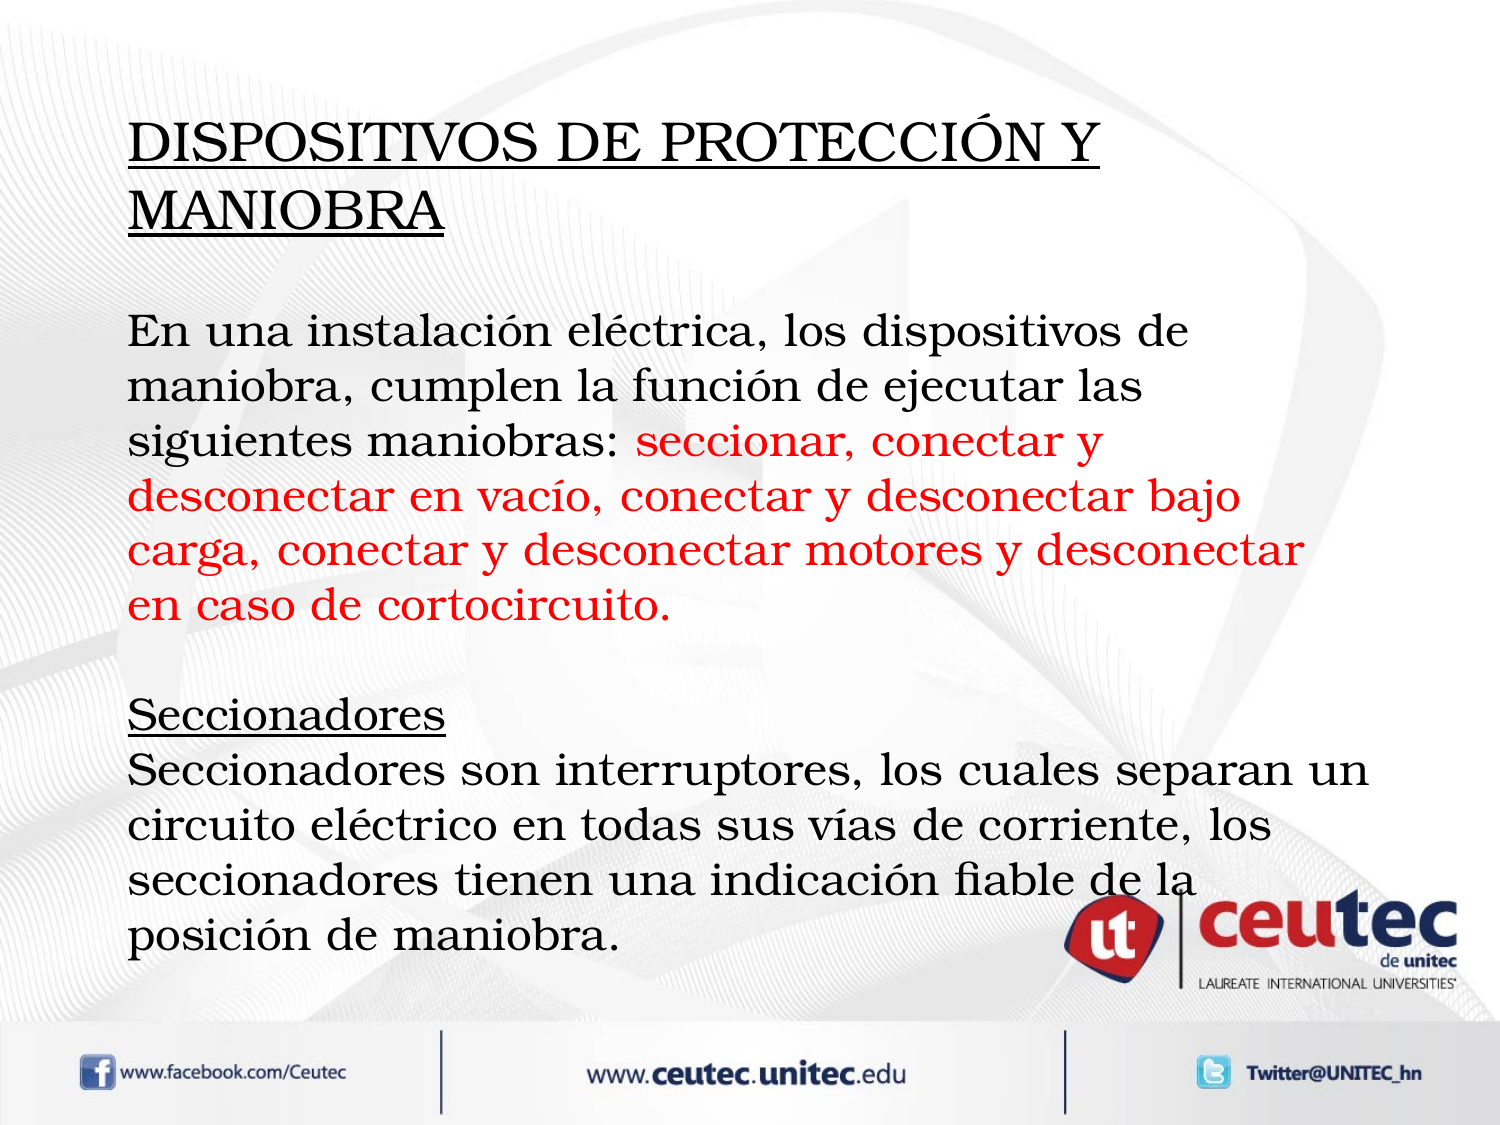

# DISPOSITIVOS DE PROTECCIÓN Y MANIOBRA En una instalación eléctrica, los dispositivos de maniobra, cumplen la función de ejecutar las siguientes maniobras: seccionar, conectar y desconectar en vacío, conectar y desconectar bajo carga, conectar y desconectar motores y desconectar en caso de cortocircuito.   Seccionadores Seccionadores son interruptores, los cuales separan un circuito eléctrico en todas sus vías de corriente, los  seccionadores tienen una indicación fiable de la posición de maniobra.